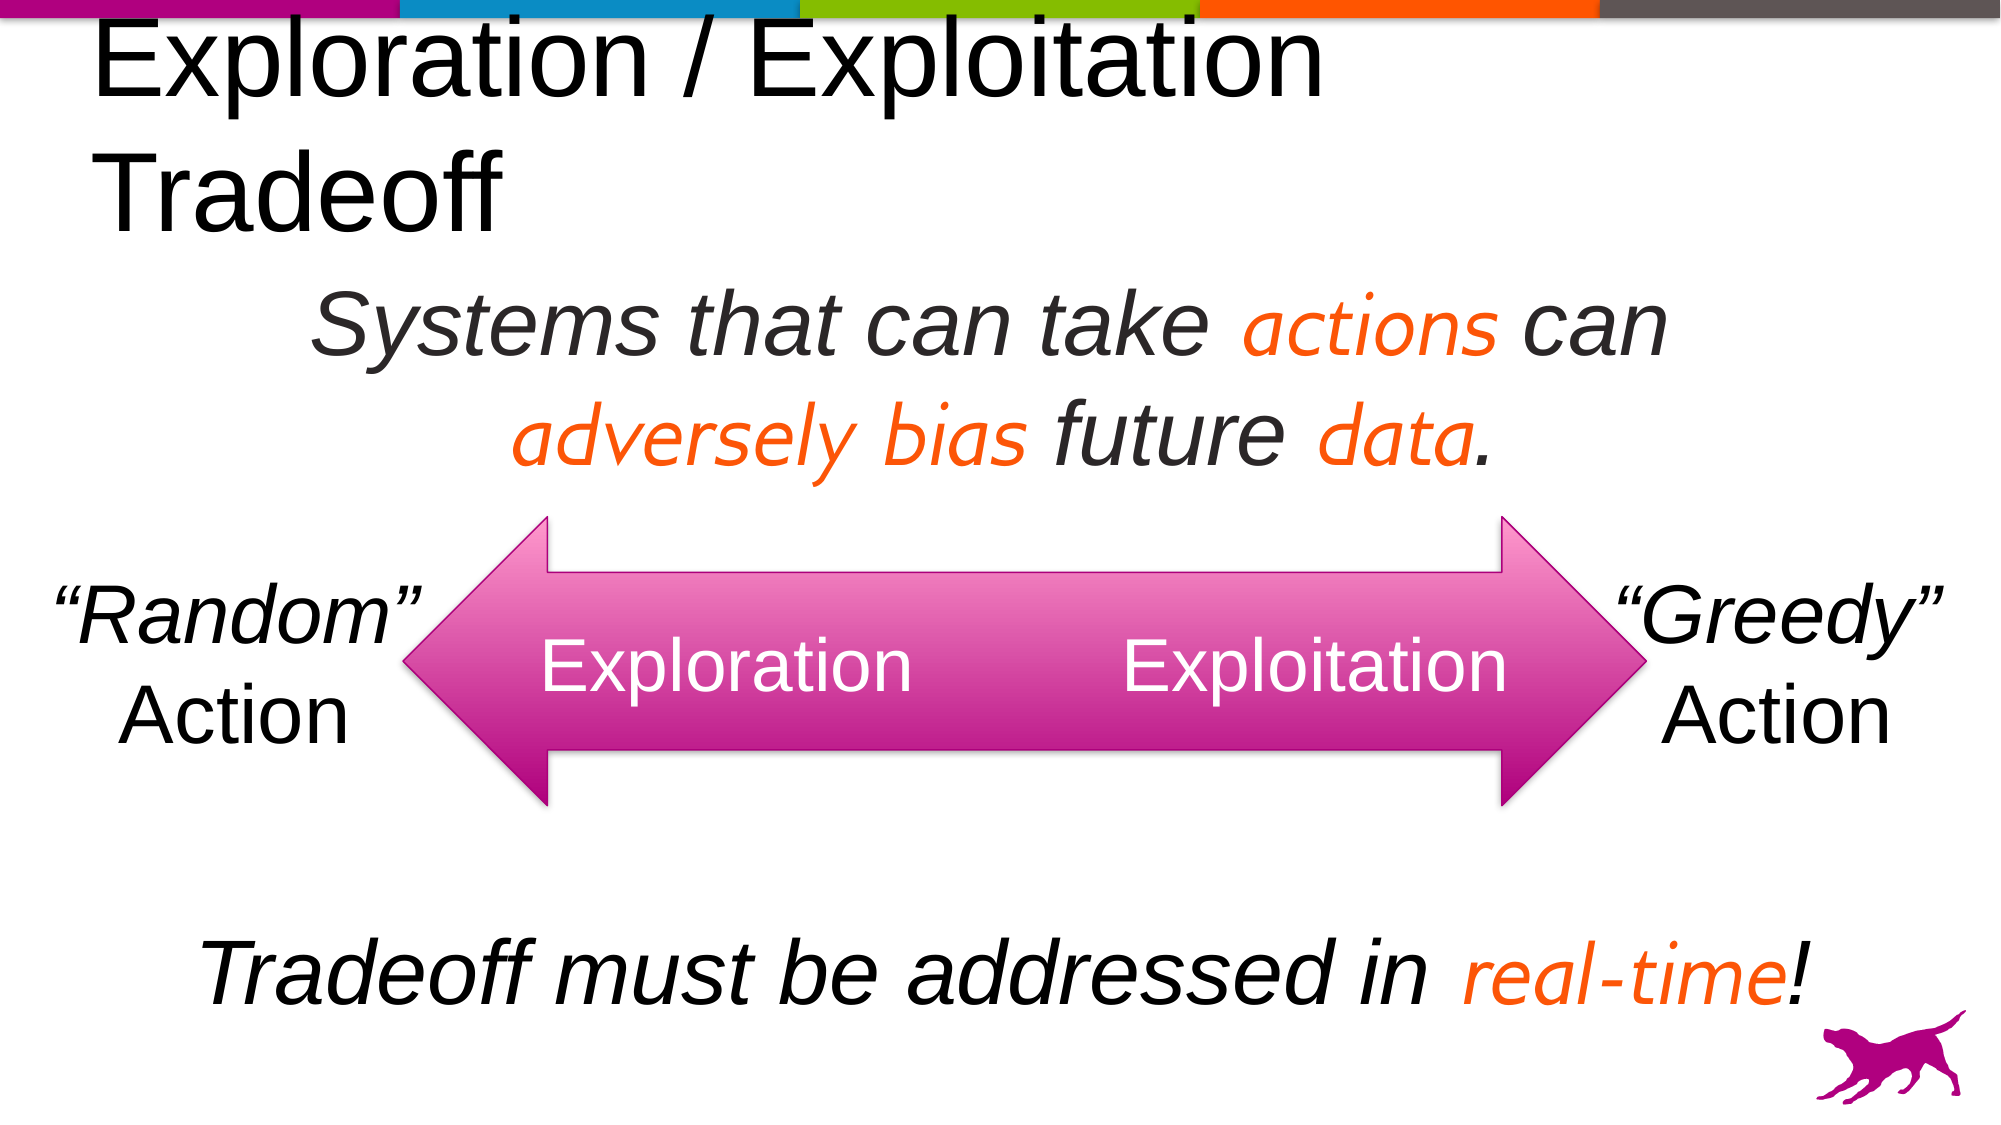

# Exploration / Exploitation Tradeoff
Systems that can take actions can
adversely bias future data.
Exploration          Exploitation
“Random”
Action
“Greedy”
Action
Tradeoff must be addressed in real-time!